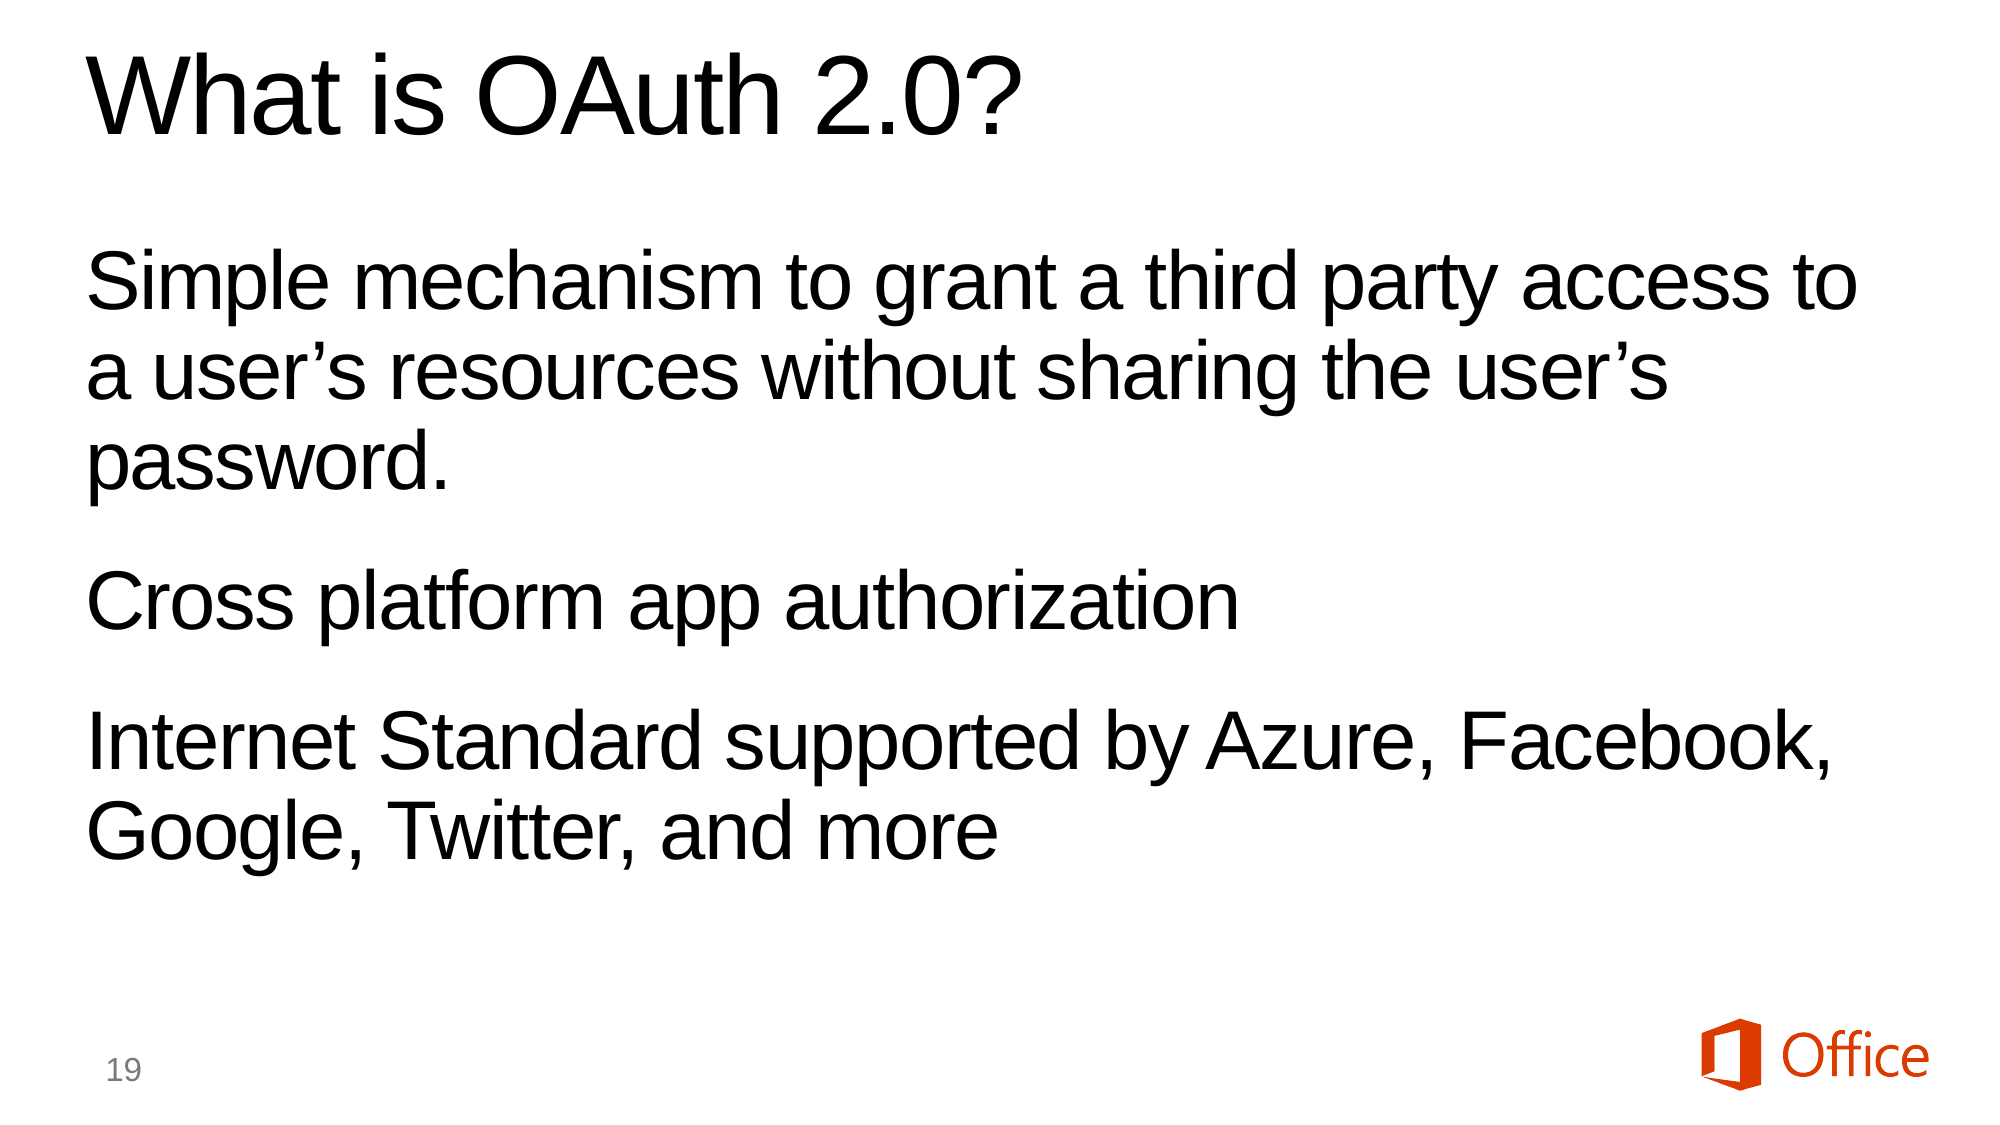

# What is OAuth 2.0?
Simple mechanism to grant a third party access to a user’s resources without sharing the user’s password.
Cross platform app authorization
Internet Standard supported by Azure, Facebook, Google, Twitter, and more
19